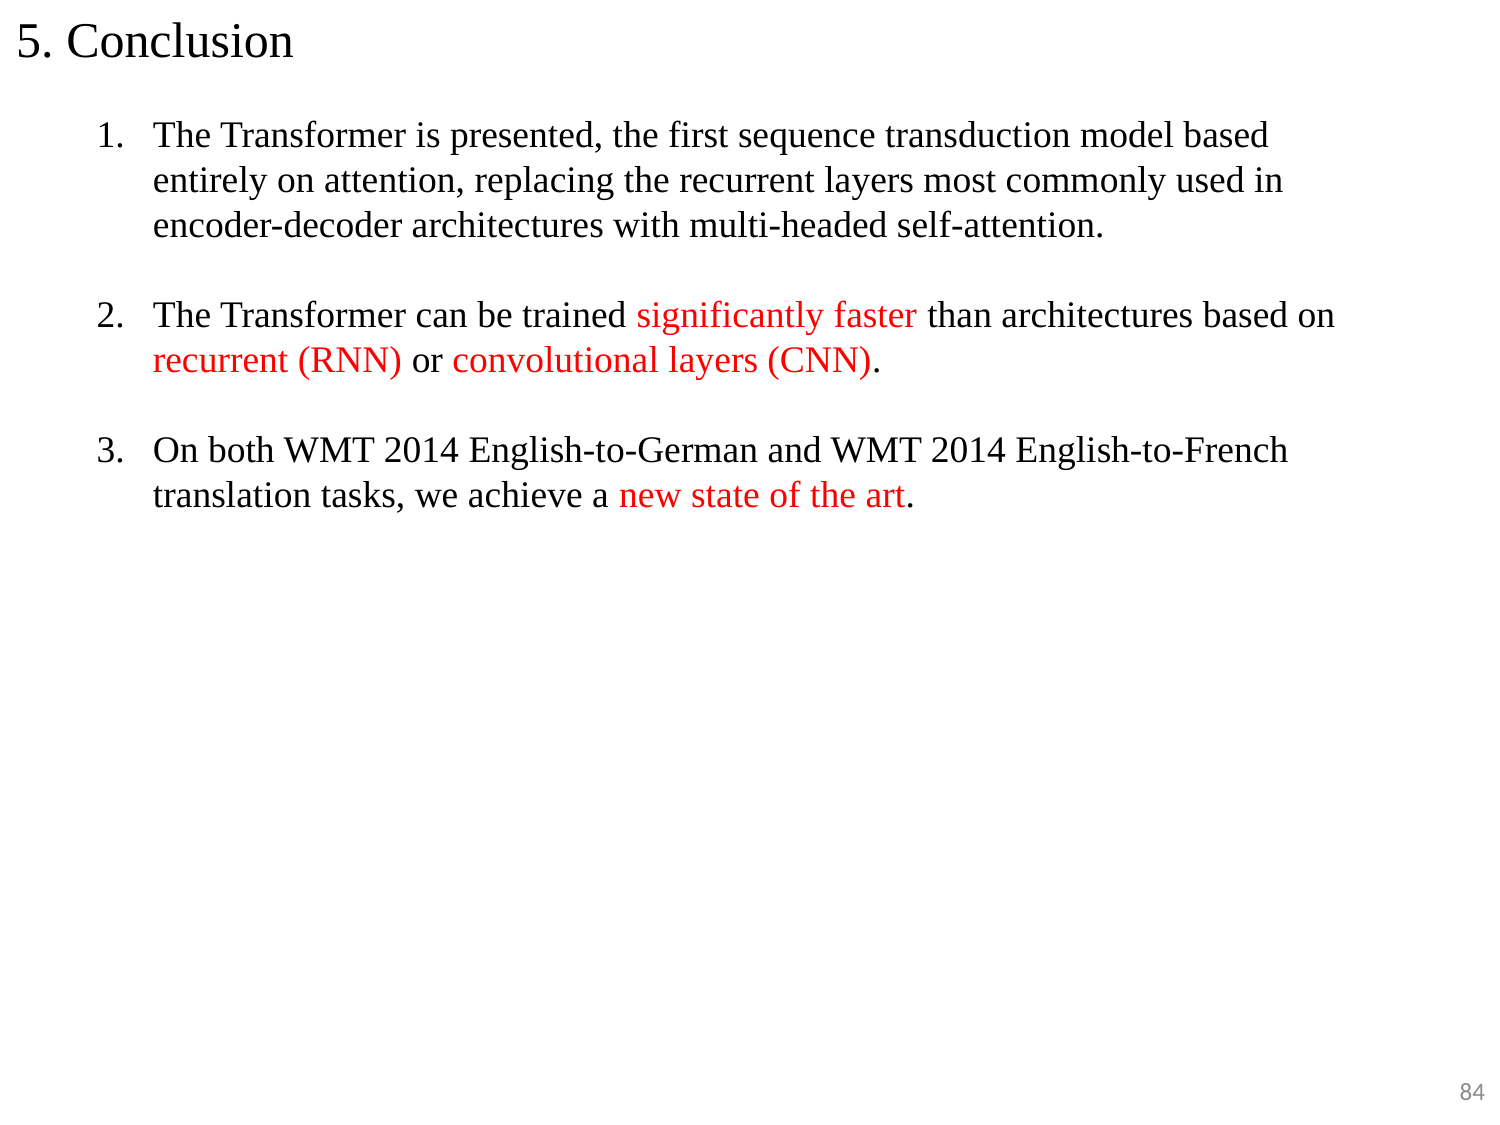

5. Conclusion
The Transformer is presented, the first sequence transduction model based entirely on attention, replacing the recurrent layers most commonly used in encoder-decoder architectures with multi-headed self-attention.

The Transformer can be trained significantly faster than architectures based on recurrent (RNN) or convolutional layers (CNN).

On both WMT 2014 English-to-German and WMT 2014 English-to-French translation tasks, we achieve a new state of the art.
84